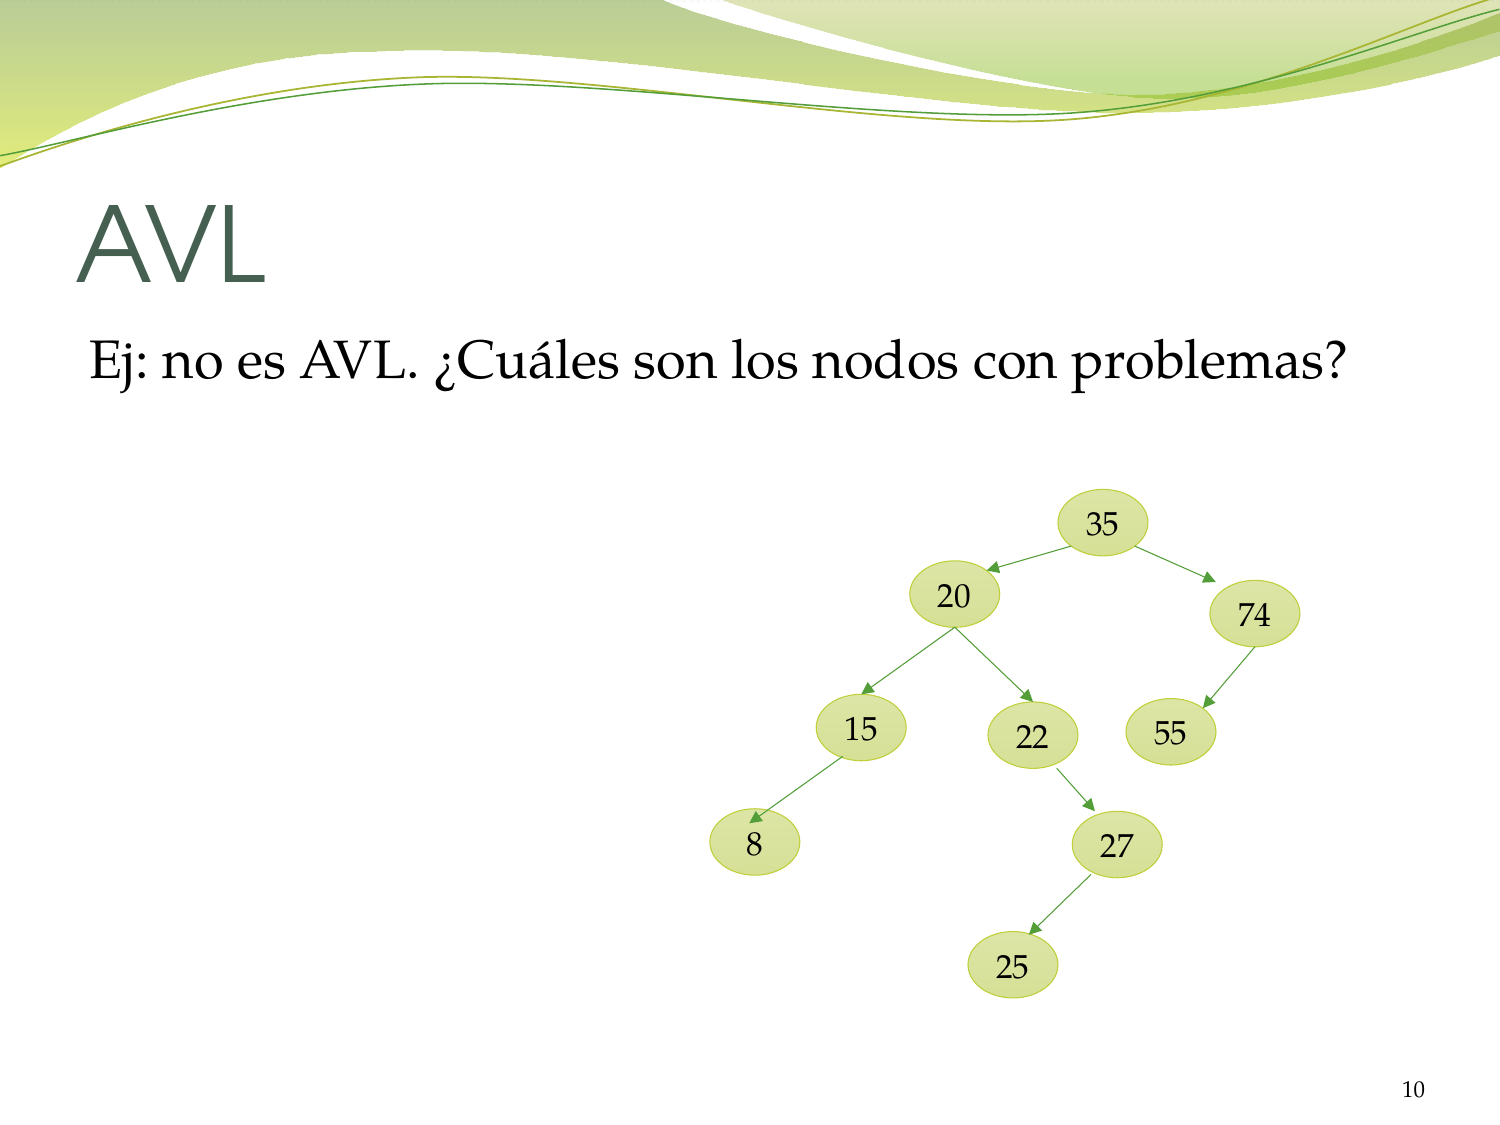

# AVL
Ej: no es AVL. ¿Cuáles son los nodos con problemas?

35
20
74
15
55
22
8
27
25
10